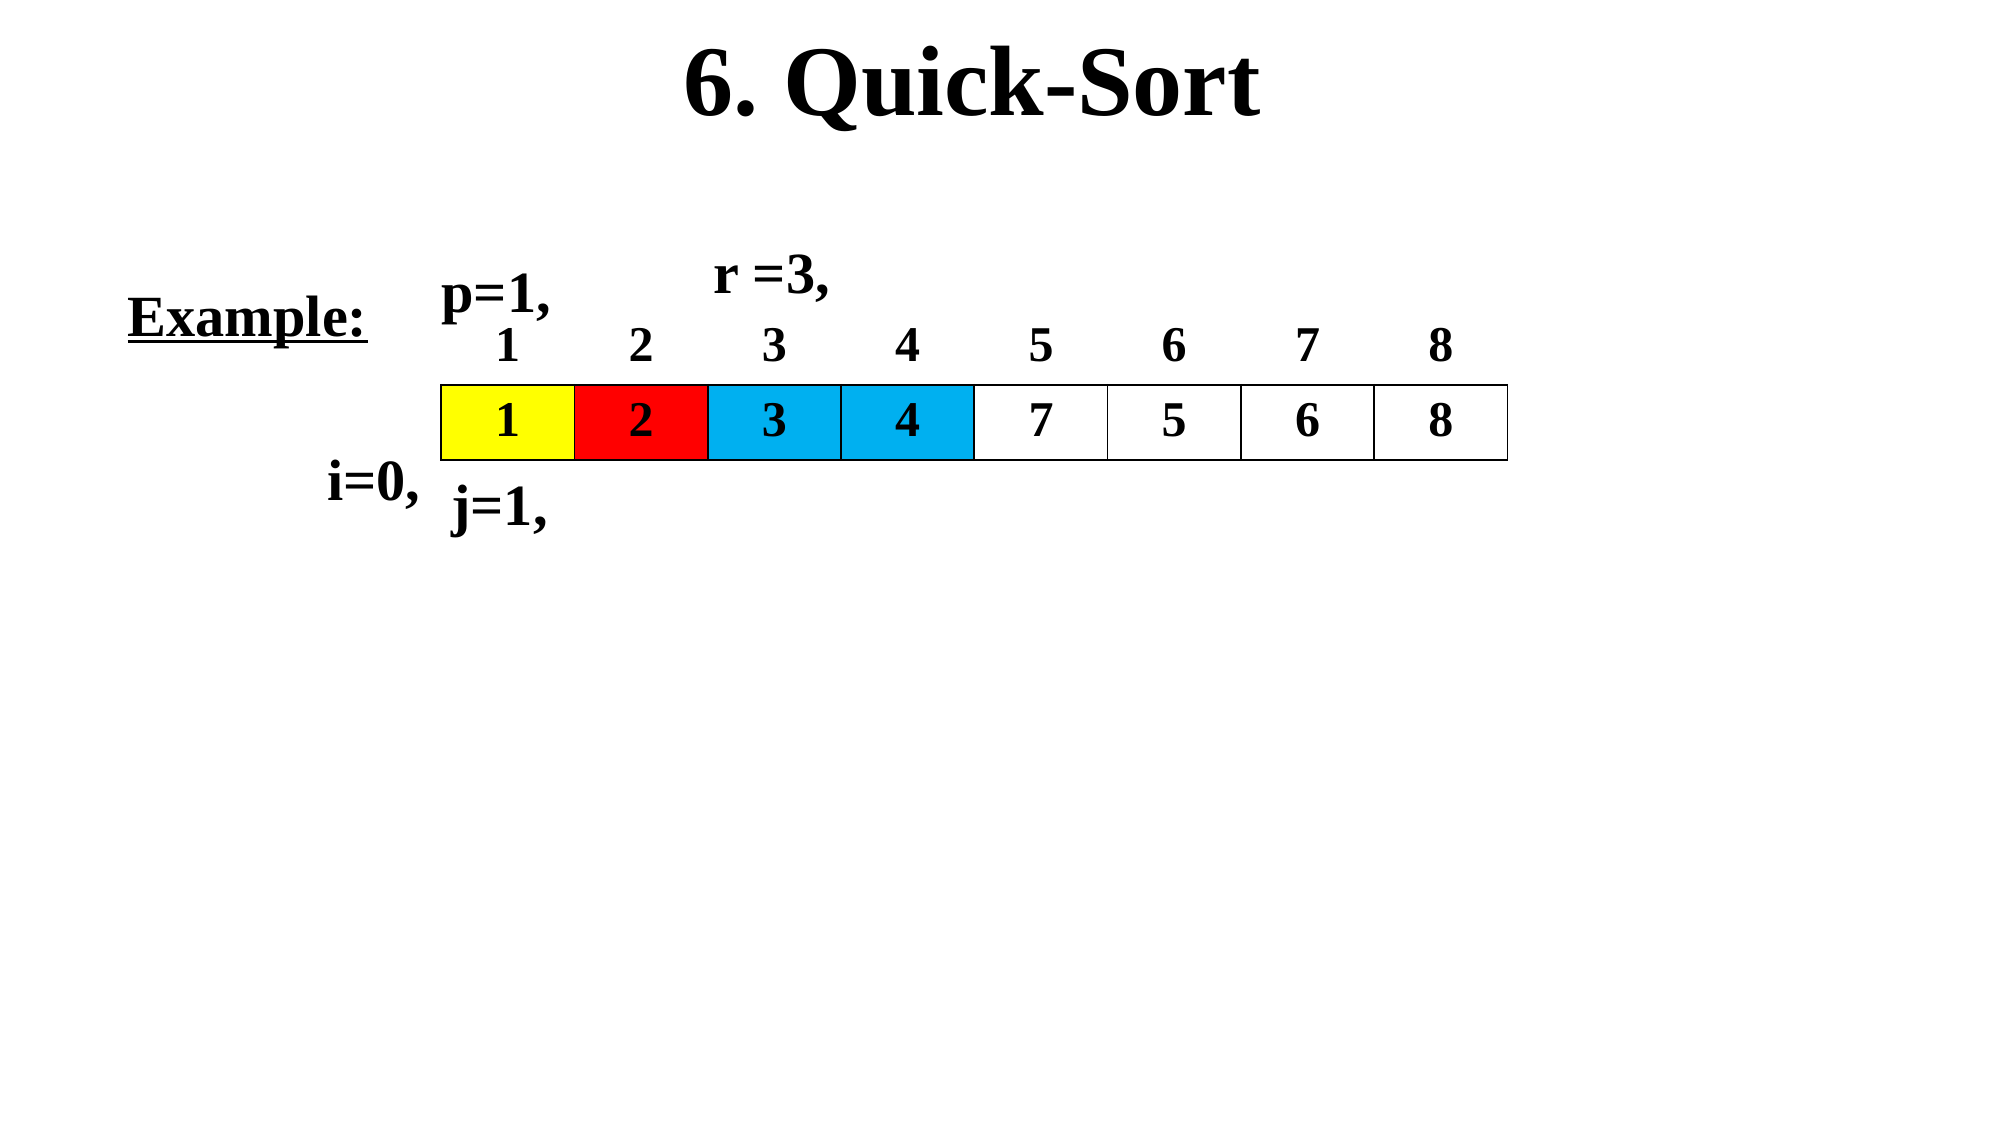

6. Quick-Sort
r =3,
p=1,
Example:
| 1 | 2 | 3 | 4 | 5 | 6 | 7 | 8 |
| --- | --- | --- | --- | --- | --- | --- | --- |
| 1 | 2 | 3 | 4 | 7 | 5 | 6 | 8 |
i=0,
j=1,